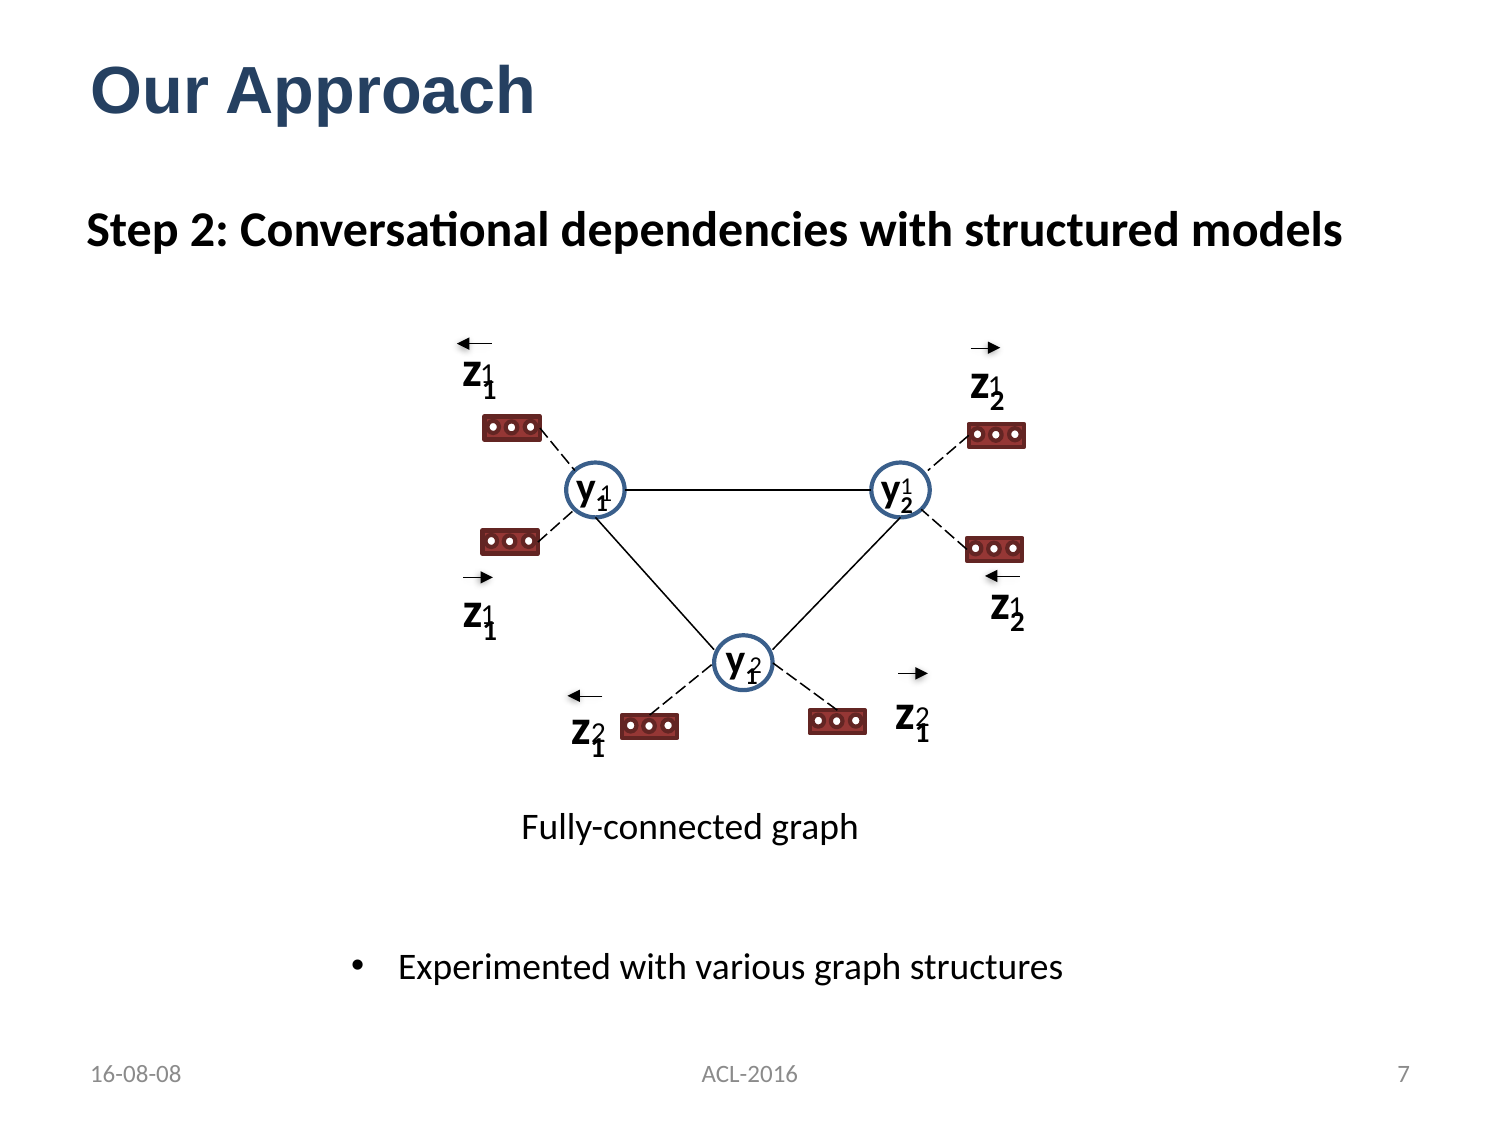

Our Approach
Step 2: Conversational dependencies with structured models
z1
1
z2
1

y1
1
y2
1

z2
1
z1
1
y1
2

z1
2
z1
2

Fully-connected graph
Experimented with various graph structures
16-08-08
ACL-2016
7